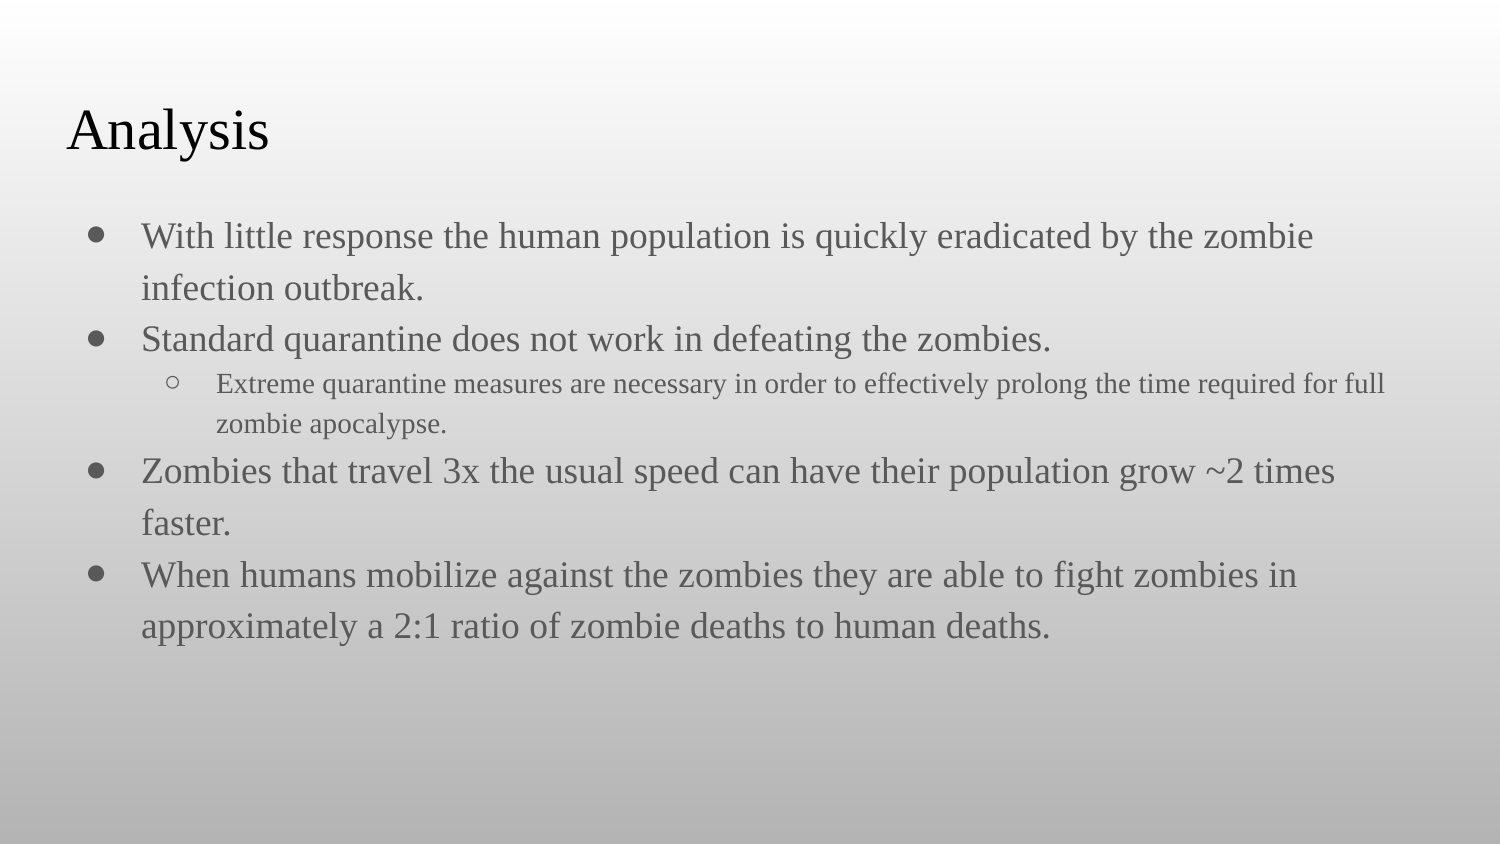

# Analysis
With little response the human population is quickly eradicated by the zombie infection outbreak.
Standard quarantine does not work in defeating the zombies.
Extreme quarantine measures are necessary in order to effectively prolong the time required for full zombie apocalypse.
Zombies that travel 3x the usual speed can have their population grow ~2 times faster.
When humans mobilize against the zombies they are able to fight zombies in approximately a 2:1 ratio of zombie deaths to human deaths.